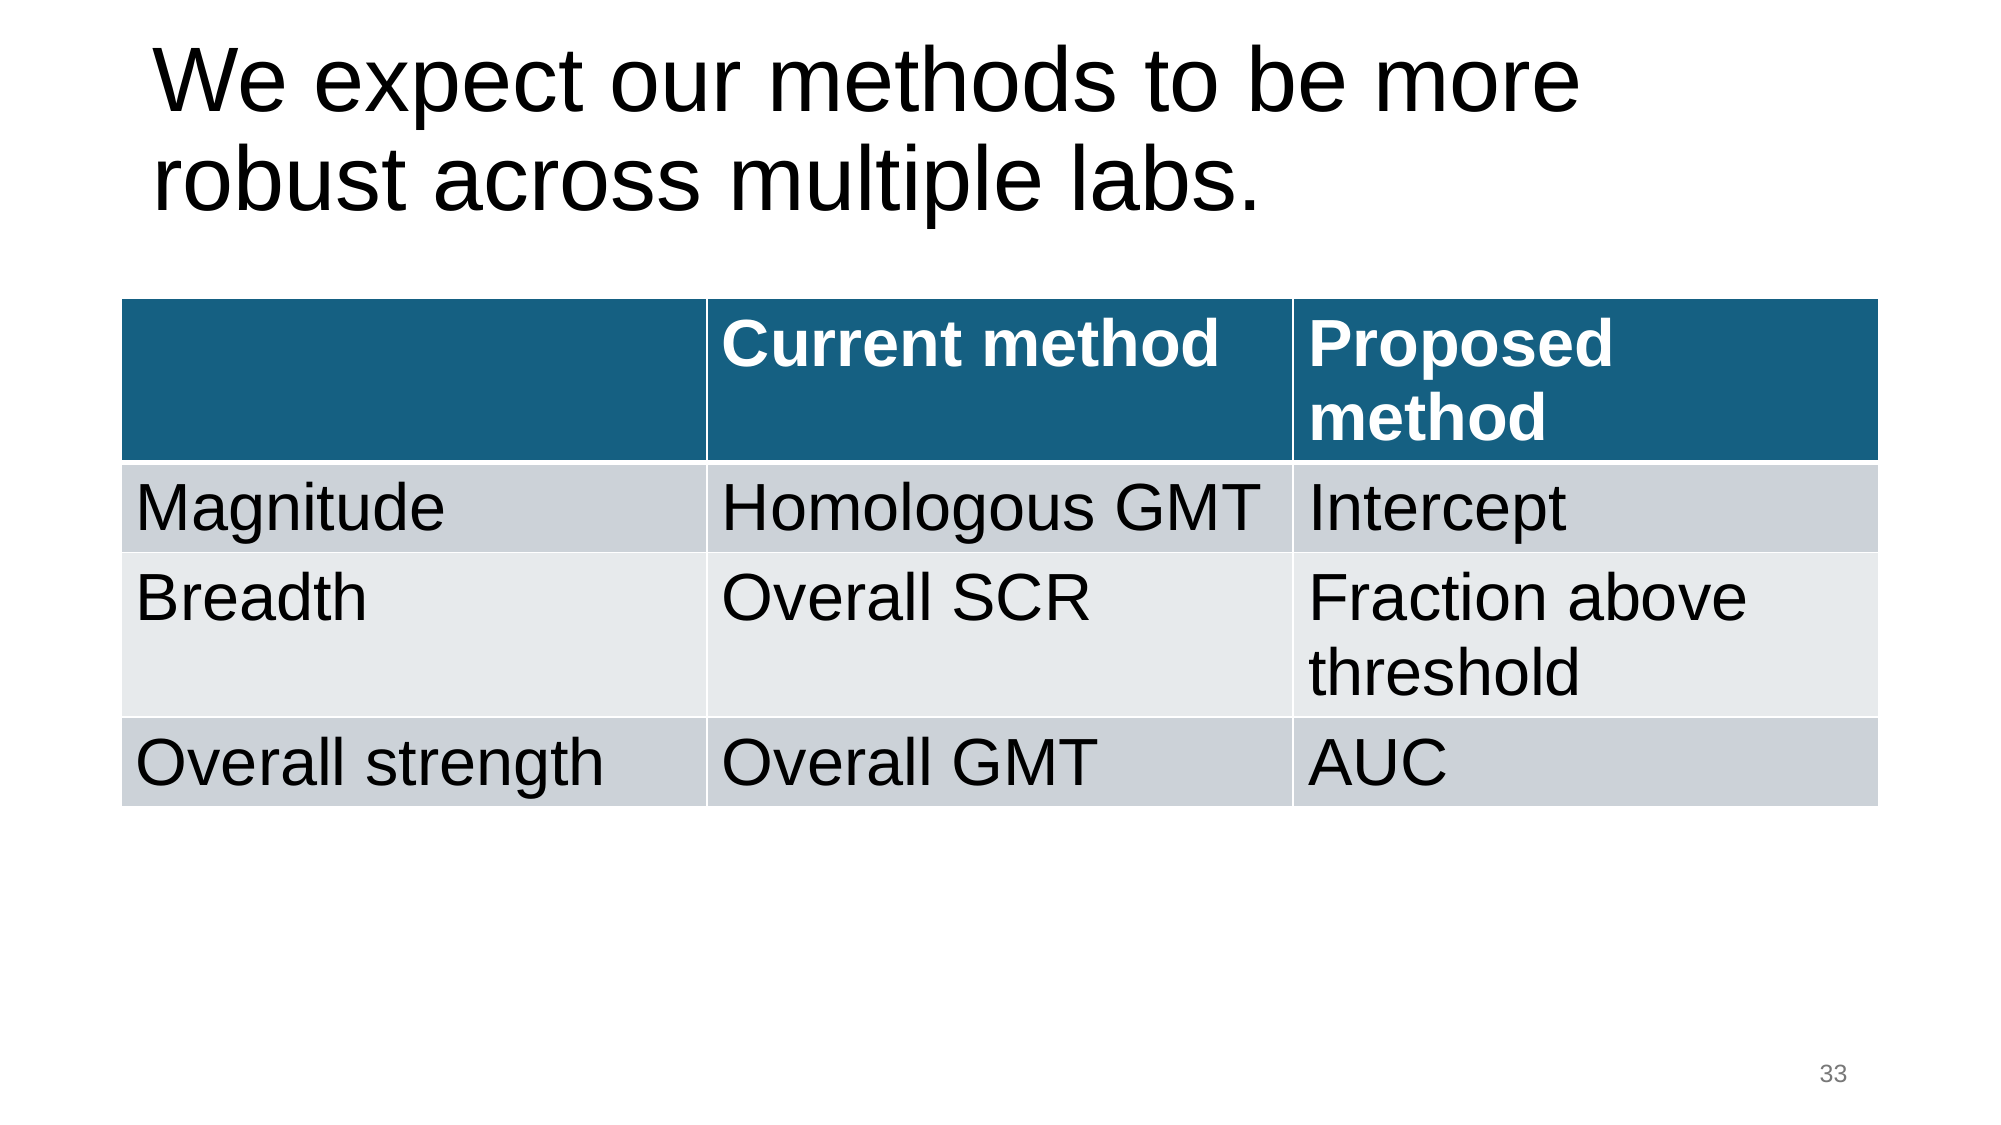

# We expect our methods to be more robust across multiple labs.
|  | Current method | Proposed method |
| --- | --- | --- |
| Magnitude | Homologous GMT | Intercept |
| Breadth | Overall SCR | Fraction above threshold |
| Overall strength | Overall GMT | AUC |
33